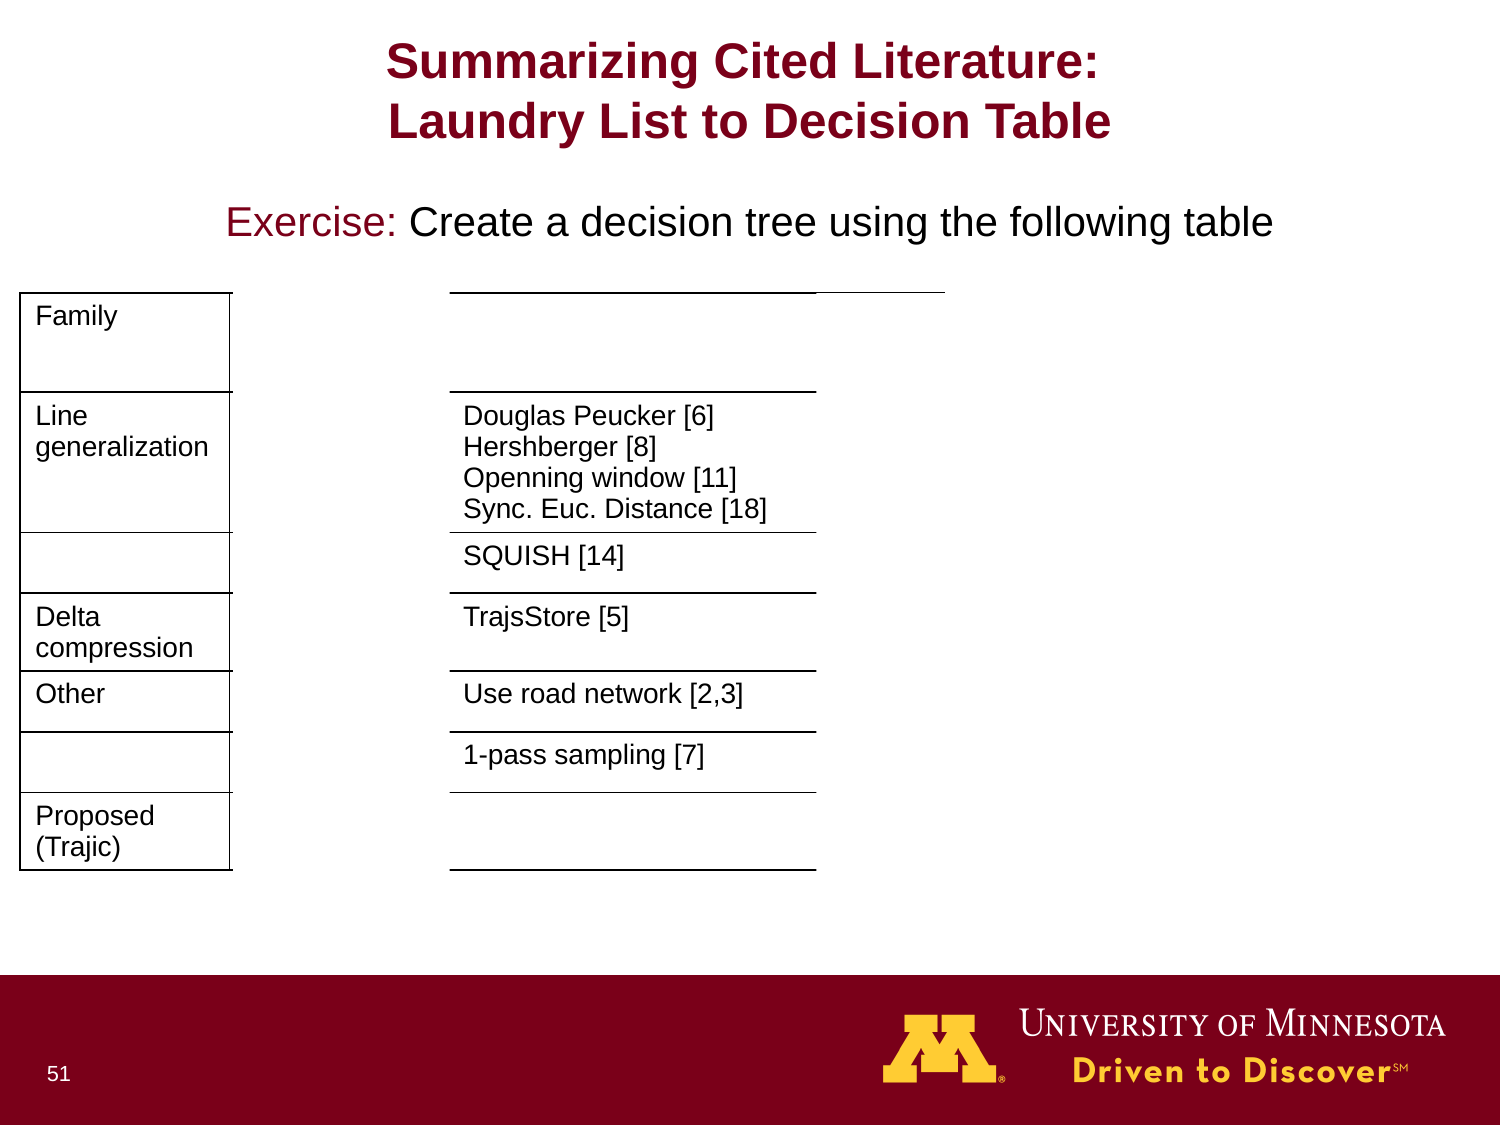

# Summarizing Cited Literature: Laundry List to Decision Table
Exercise: Create a decision tree using the following table

| Family | Support off road data | Disc- ard points |  | Discard points | Complexity | Temporal | Predictor |
| --- | --- | --- | --- | --- | --- | --- | --- |
| Line generalization | Yes | Yes | Douglas Peucker [6] Hershberger [8] Openning window [11] Sync. Euc. Distance [18] | Yes Yes Yes Yes | O(N2) O(N logN) O(N2) | No No No Yes |  |
|  |  | Yes | SQUISH [14] |  | O(N) |  |  |
| Delta compression | Yes | No | TrajsStore [5] | No | O(N) |  | Constant |
| Other | No | No | Use road network [2,3] |  |  |  |  |
|  | Yes |  | 1-pass sampling [7] |  |  |  | Linear |
| Proposed (Trajic) | Yes |  |  | No | O(N) |  | Multiple predictor |

51